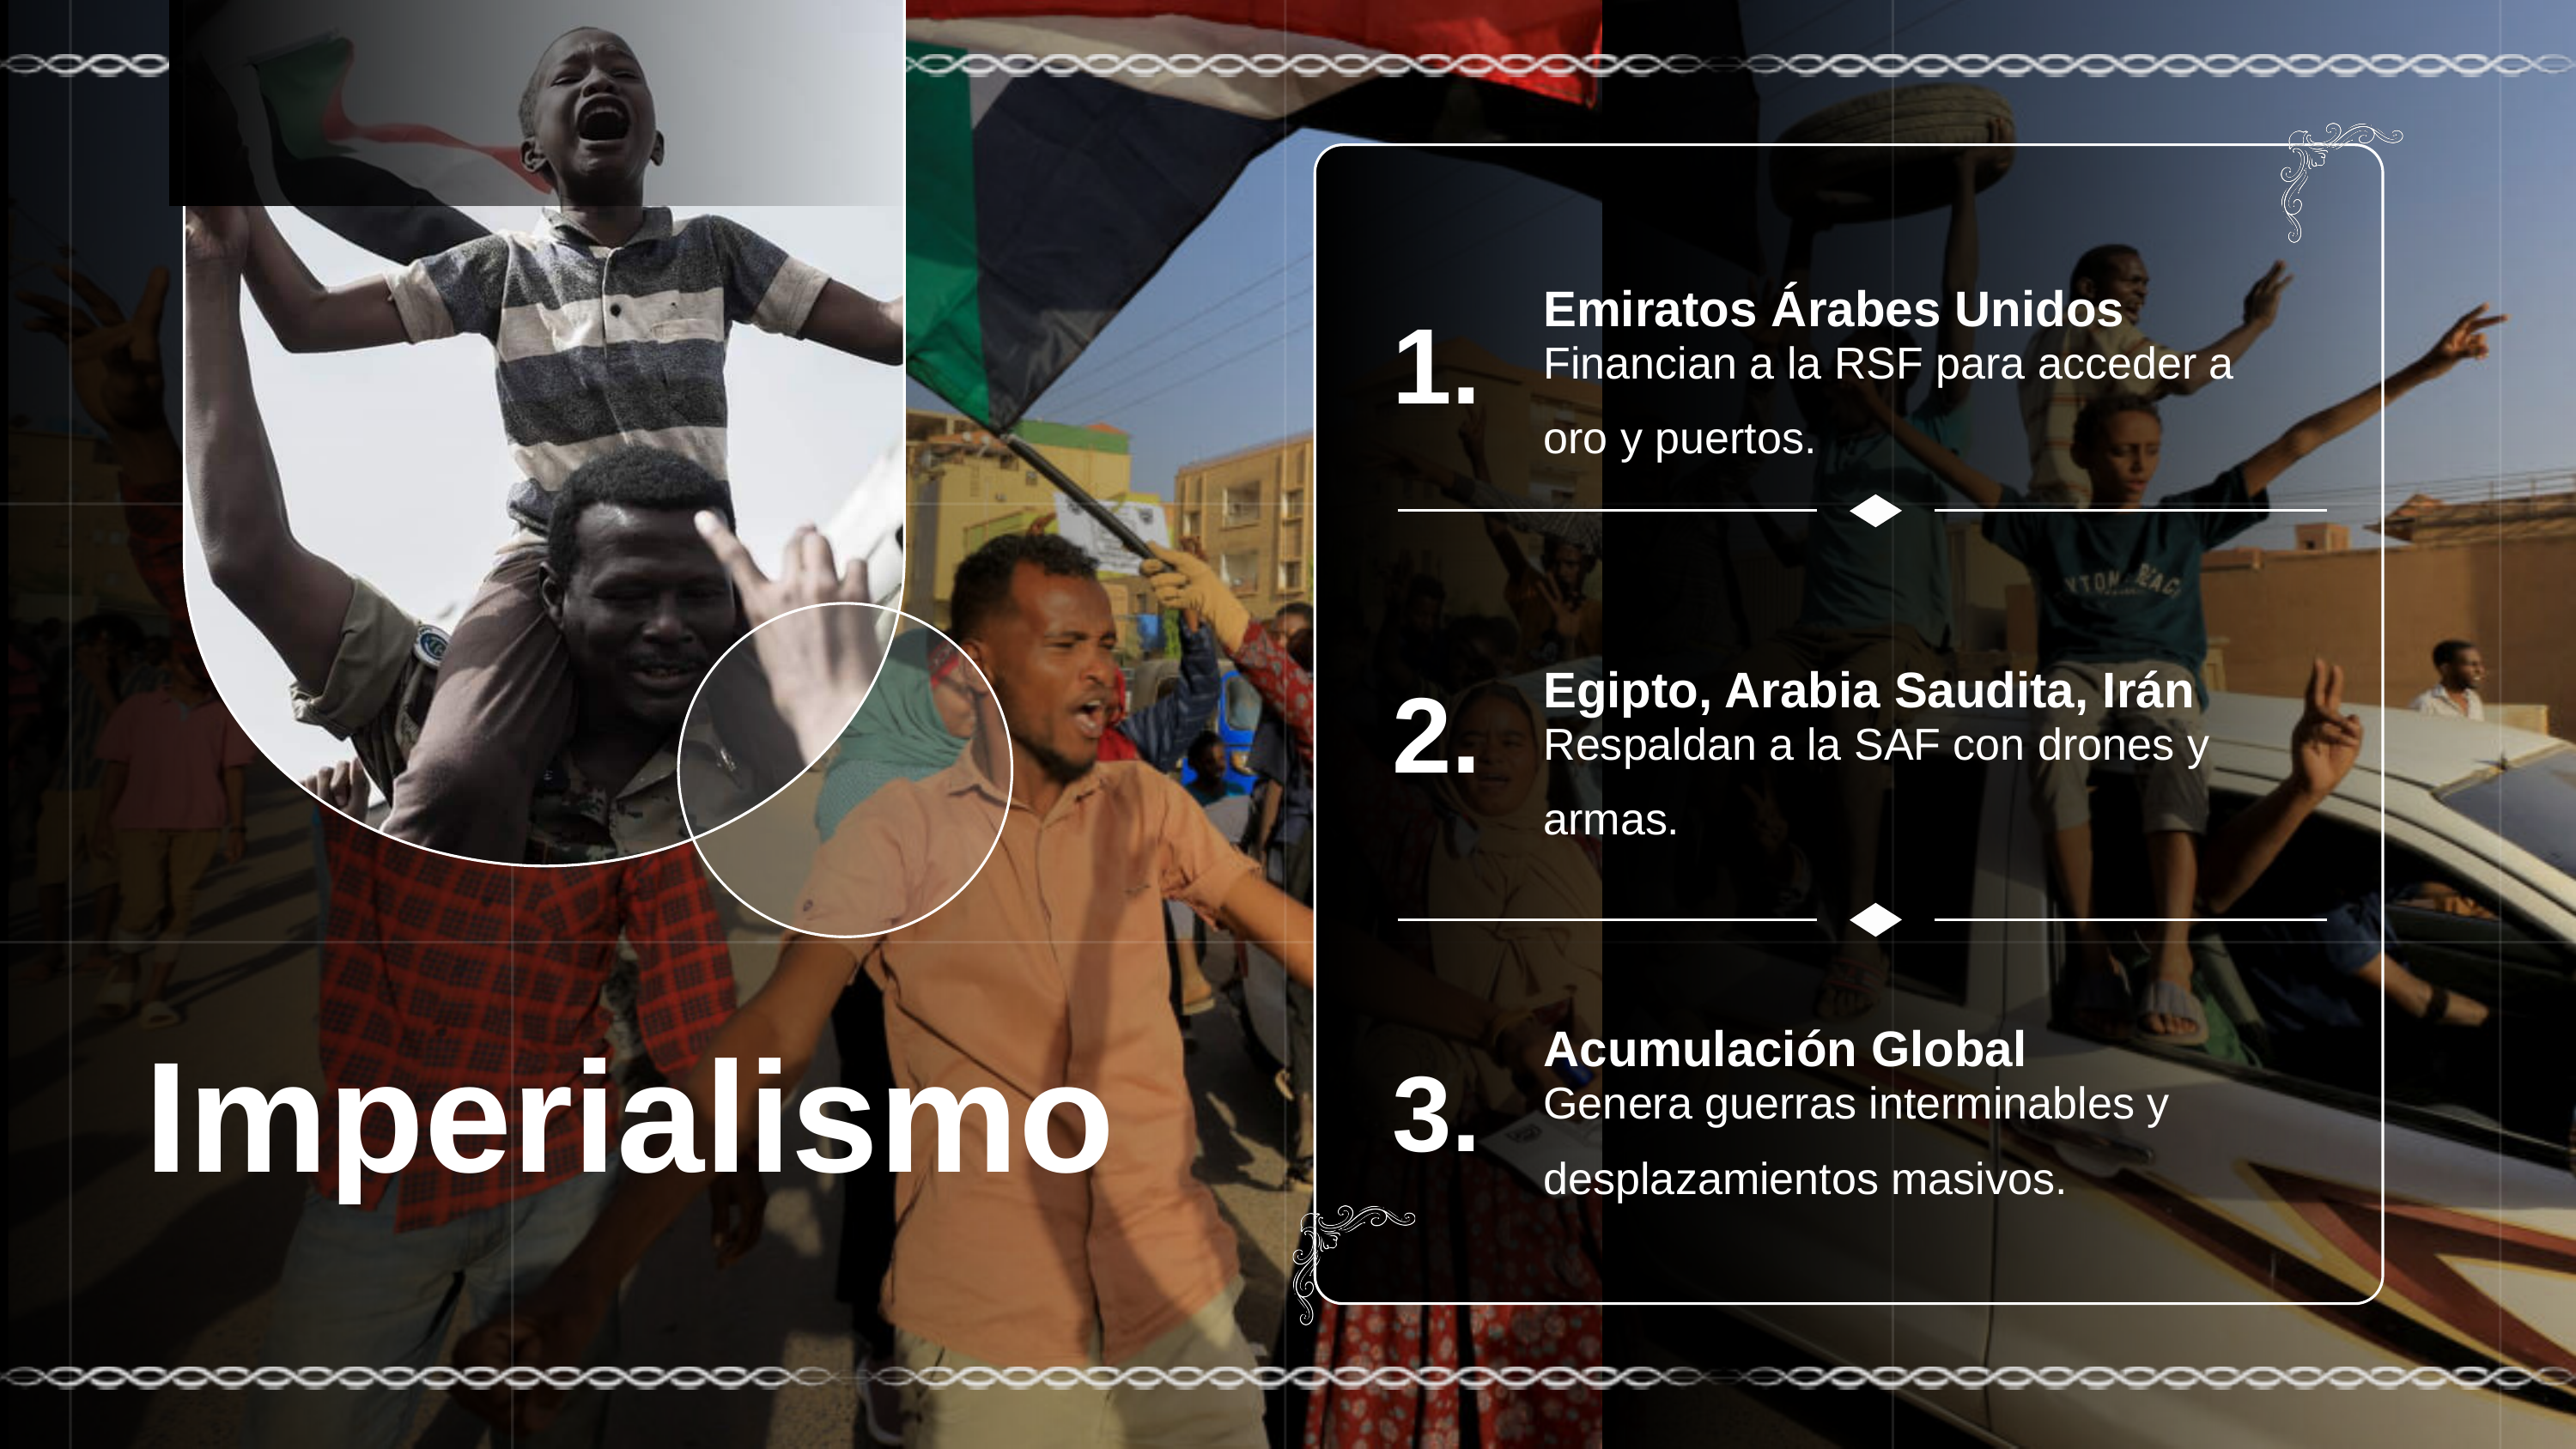

Emiratos Árabes Unidos
Financian a la RSF para acceder a oro y puertos.
1.

Egipto, Arabia Saudita, Irán
Respaldan a la SAF con drones y armas.
2.

Imperialismo
Acumulación Global
Genera guerras interminables y desplazamientos masivos.
3.